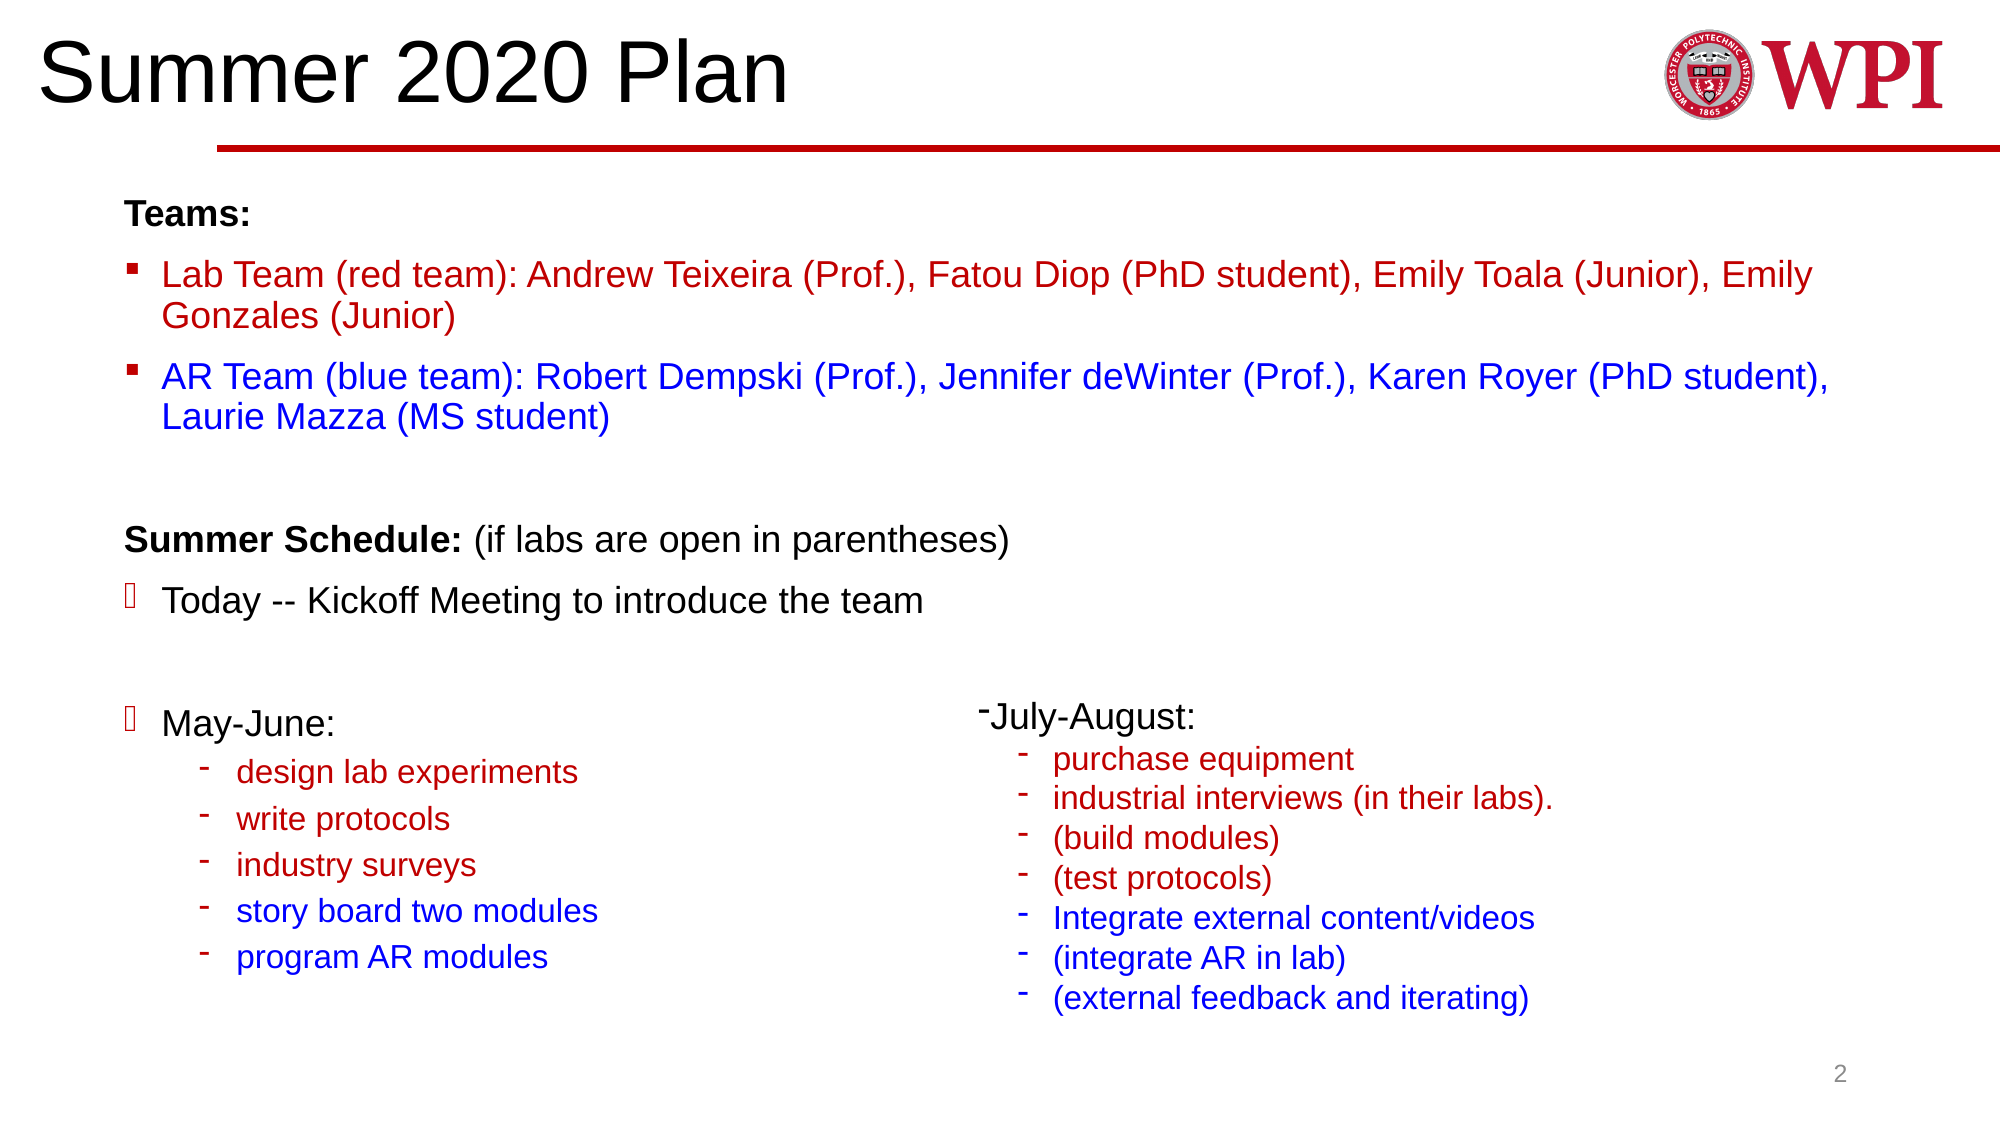

# Summer 2020 Plan
Teams:
Lab Team (red team): Andrew Teixeira (Prof.), Fatou Diop (PhD student), Emily Toala (Junior), Emily Gonzales (Junior)
AR Team (blue team): Robert Dempski (Prof.), Jennifer deWinter (Prof.), Karen Royer (PhD student), Laurie Mazza (MS student)

Summer Schedule: (if labs are open in parentheses)
Today -- Kickoff Meeting to introduce the team

May-June:
design lab experiments
write protocols
industry surveys
story board two modules
program AR modules
July-August:
purchase equipment
industrial interviews (in their labs).
(build modules)
(test protocols)
Integrate external content/videos
(integrate AR in lab)
(external feedback and iterating)
2